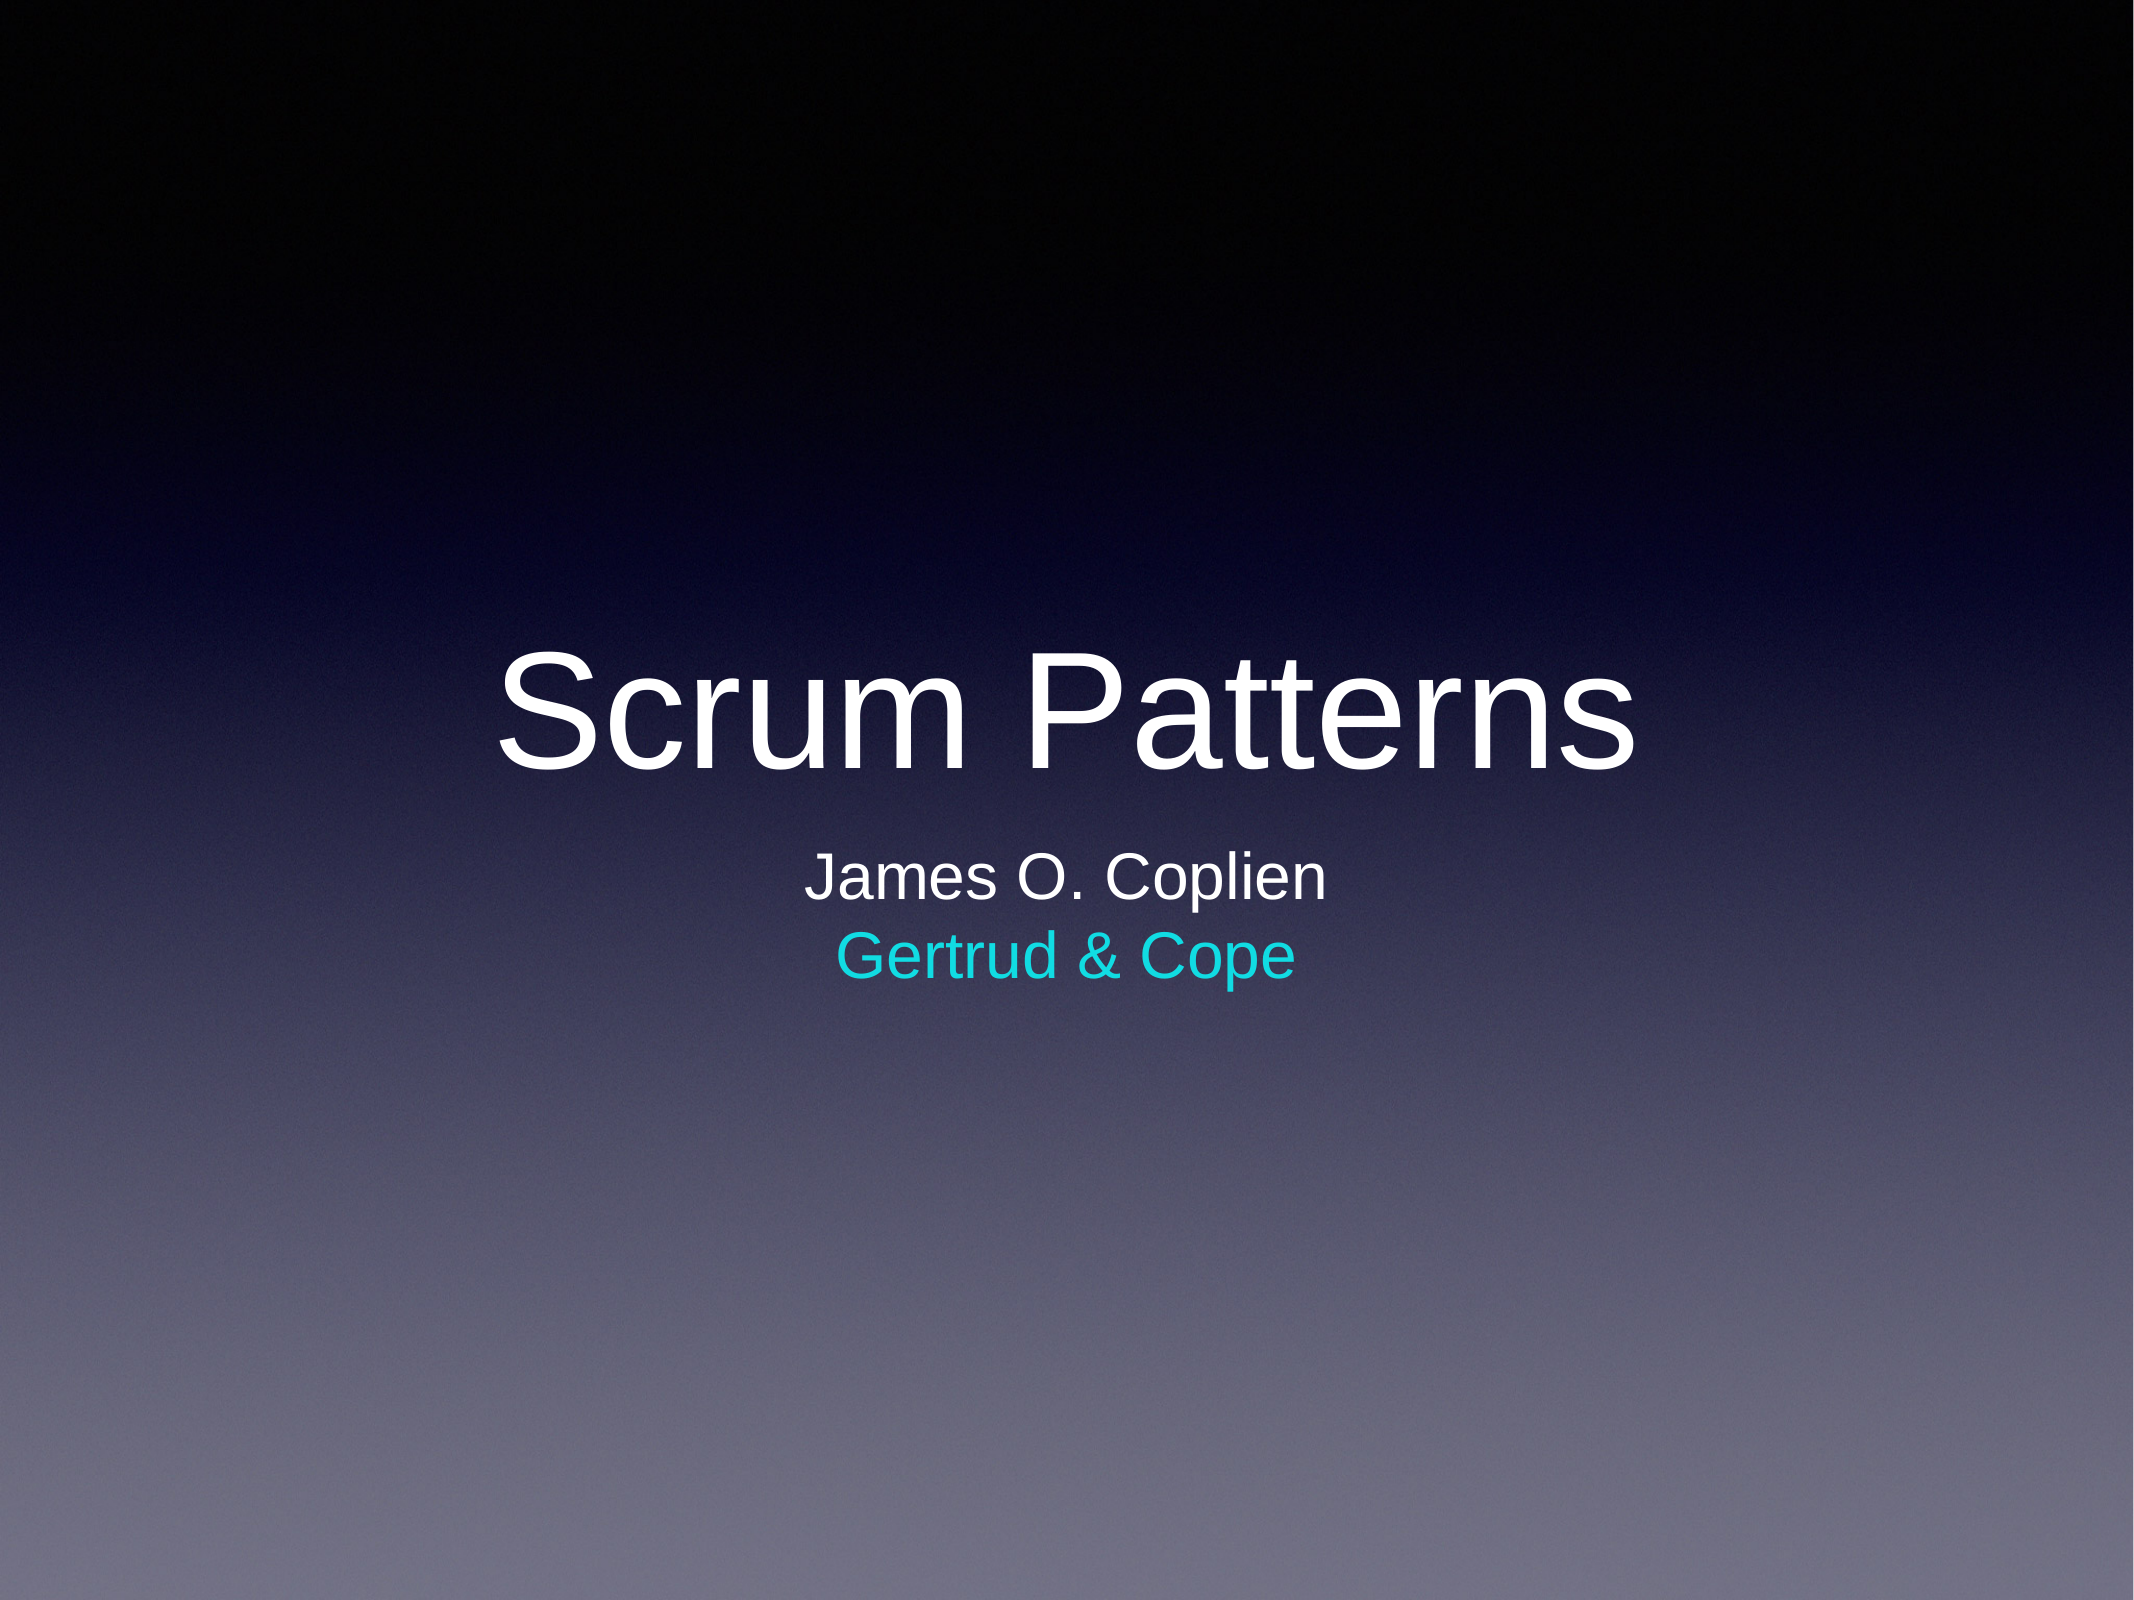

# Scrum Patterns
James O. Coplien
Gertrud & Cope